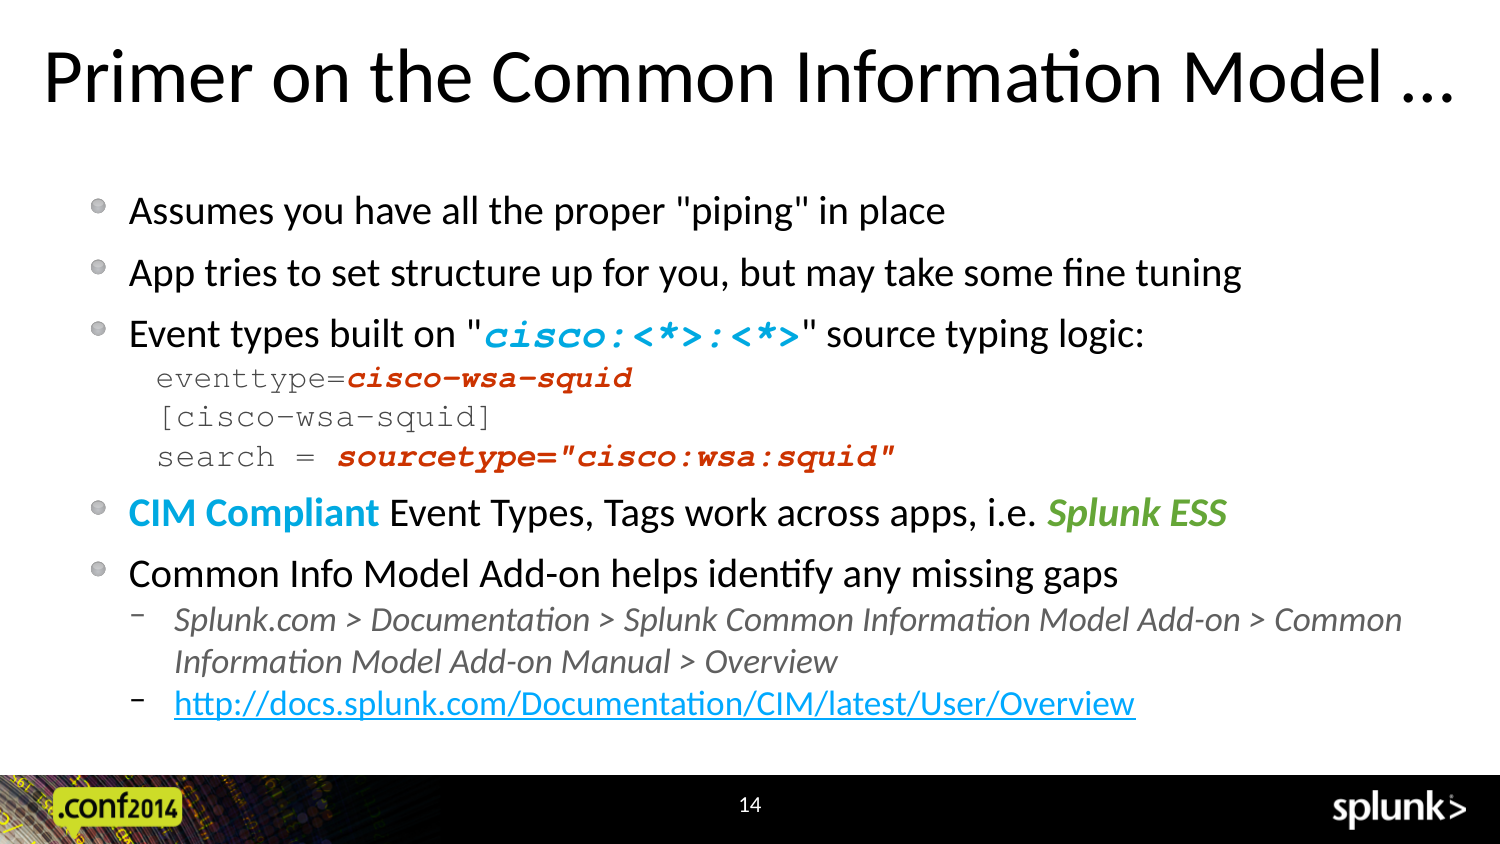

# Primer on the Common Information Model …
Assumes you have all the proper "piping" in place
App tries to set structure up for you, but may take some fine tuning
Event types built on "cisco:<*>:<*>" source typing logic:
eventtype=cisco-wsa-squid
[cisco-wsa-squid]
search = sourcetype="cisco:wsa:squid"
CIM Compliant Event Types, Tags work across apps, i.e. Splunk ESS
Common Info Model Add-on helps identify any missing gaps
Splunk.com > Documentation > Splunk Common Information Model Add-on > Common Information Model Add-on Manual > Overview
http://docs.splunk.com/Documentation/CIM/latest/User/Overview
14